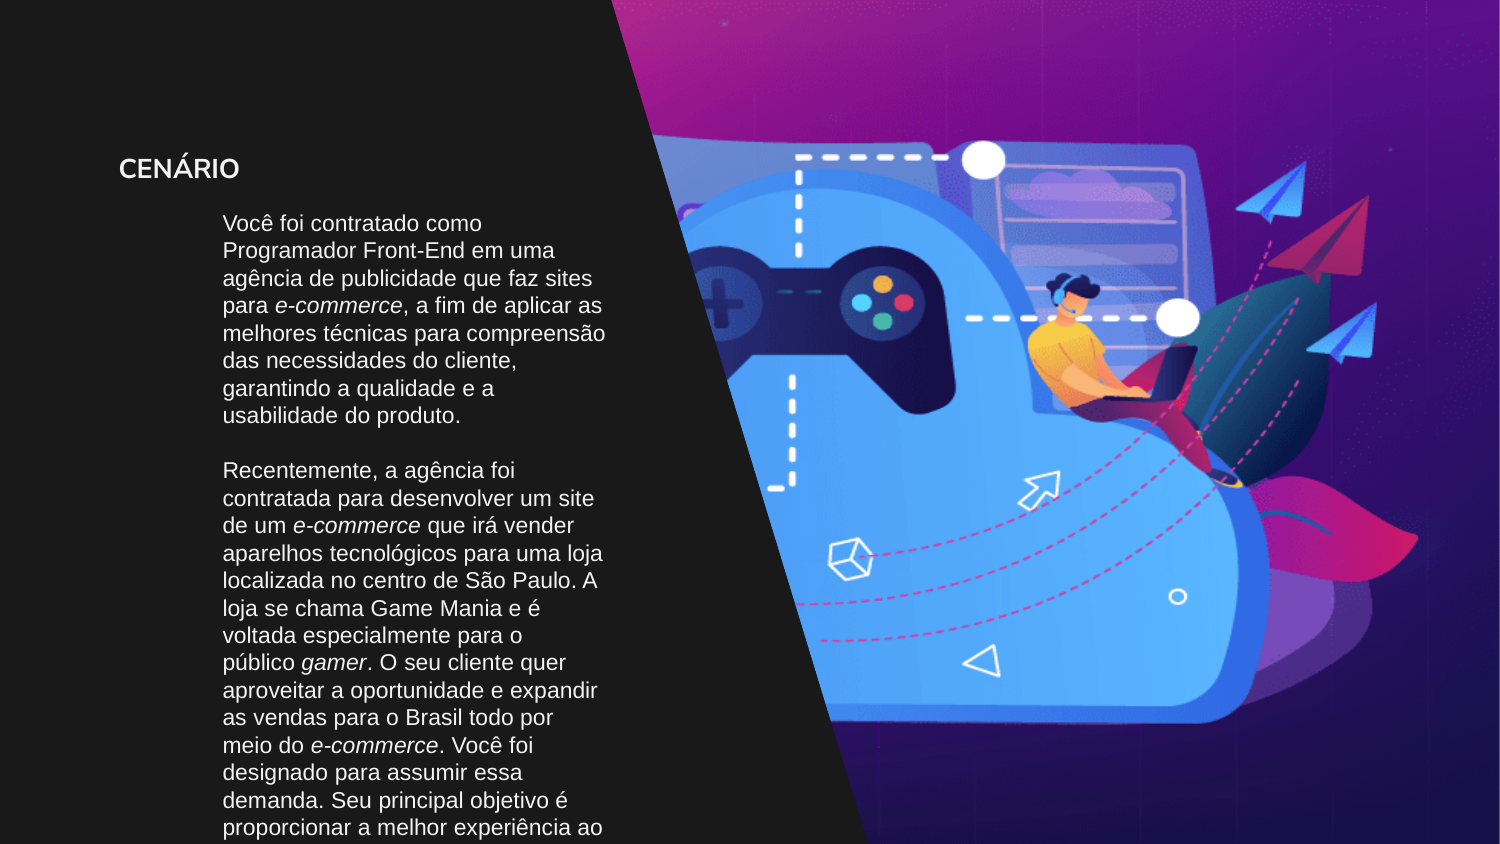

# CENÁRIO
	Você foi contratado como Programador Front-End em uma agência de publicidade que faz sites para e-commerce, a fim de aplicar as melhores técnicas para compreensão das necessidades do cliente, garantindo a qualidade e a usabilidade do produto.
Recentemente, a agência foi contratada para desenvolver um site de um e-commerce que irá vender aparelhos tecnológicos para uma loja localizada no centro de São Paulo. A loja se chama Game Mania e é voltada especialmente para o público gamer. O seu cliente quer aproveitar a oportunidade e expandir as vendas para o Brasil todo por meio do e-commerce. Você foi designado para assumir essa demanda. Seu principal objetivo é proporcionar a melhor experiência ao usuário final do site.